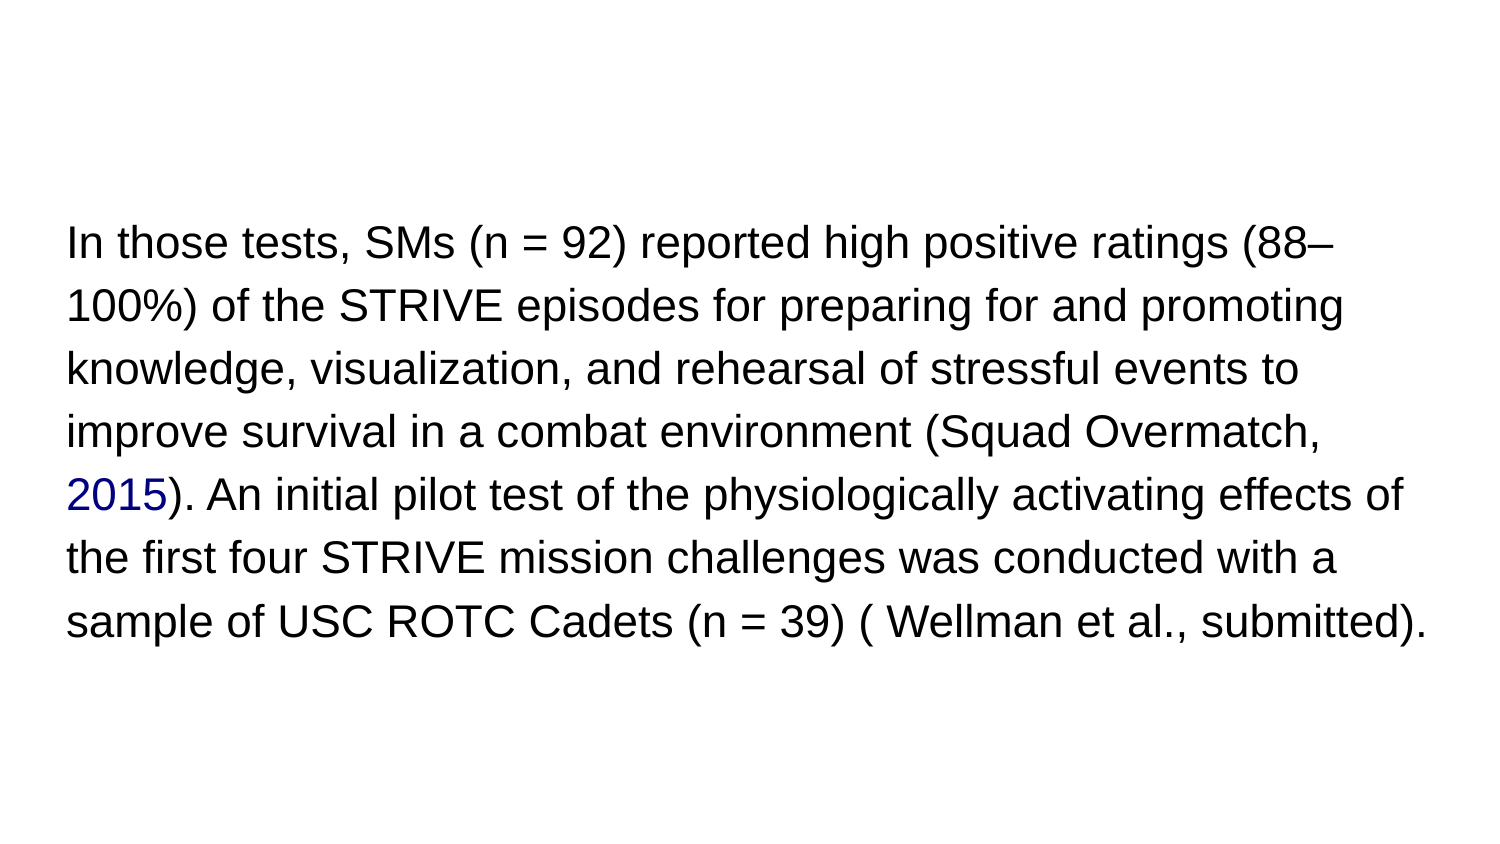

#
In those tests, SMs (n = 92) reported high positive ratings (88–100%) of the STRIVE episodes for preparing for and promoting knowledge, visualization, and rehearsal of stressful events to improve survival in a combat environment (Squad Overmatch, 2015). An initial pilot test of the physiologically activating effects of the first four STRIVE mission challenges was conducted with a sample of USC ROTC Cadets (n = 39) ( Wellman et al., submitted).